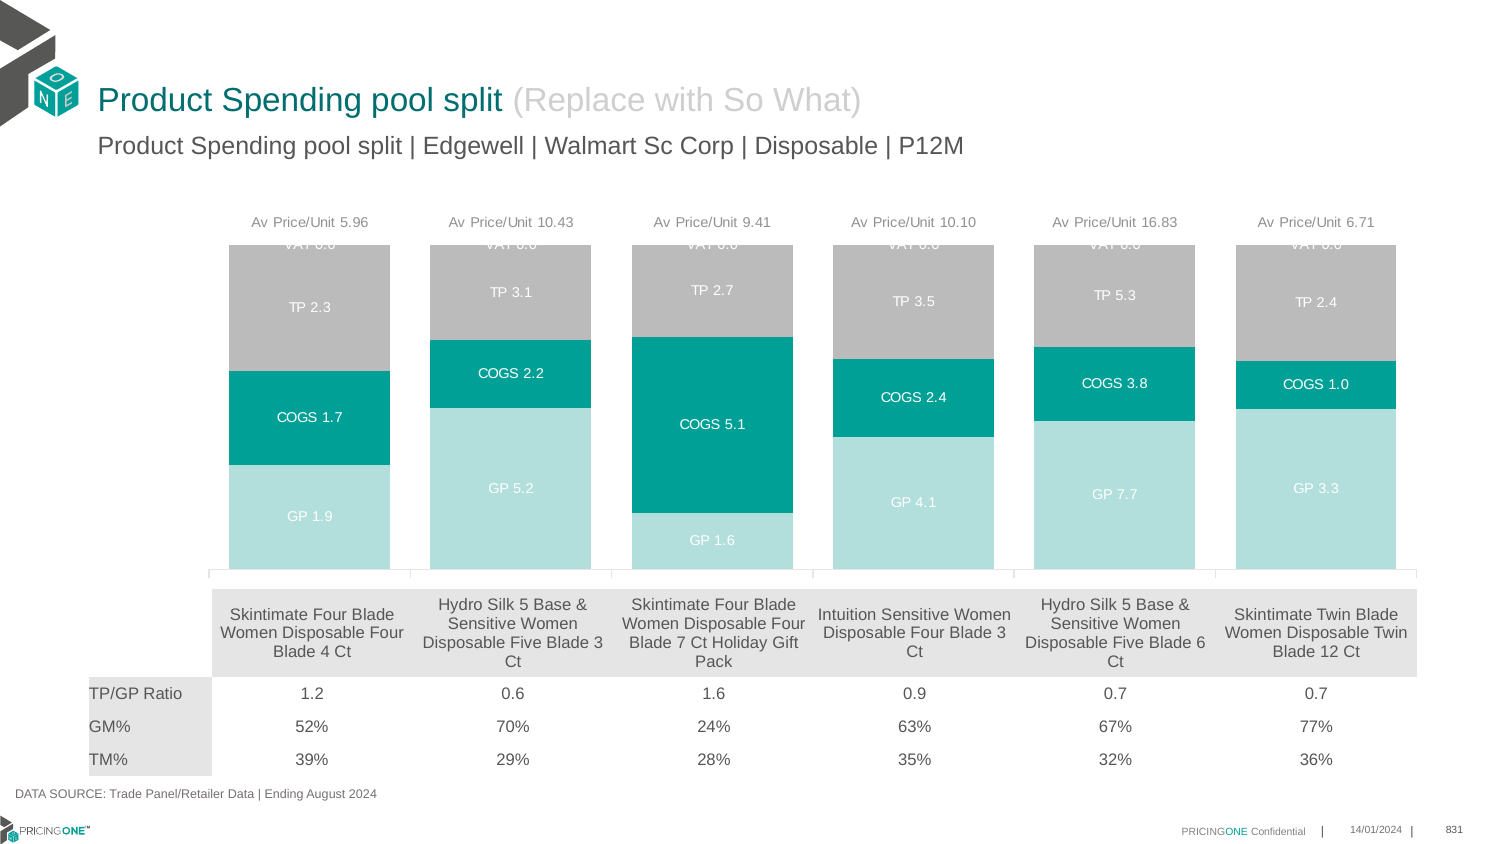

# Product Spending pool split (Replace with So What)
Product Spending pool split | Edgewell | Walmart Sc Corp | Disposable | P12M

### Chart

| Category | GP | COGS | TP | VAT |
|---|---|---|---|---|
| Av Price/Unit 5.96 | 1.9156526686425006 | 1.7441532550599081 | 2.3174075301230257 | 0.0 |
| Av Price/Unit 10.43 | 5.188275021776161 | 2.177441149684488 | 3.068456915140721 | 0.0 |
| Av Price/Unit 9.41 | 1.639 | 5.1231 | 2.688500402754644 | 0.0 |
| Av Price/Unit 10.10 | 4.122226288899211 | 2.430150572622918 | 3.547471493596974 | 0.0 |
| Av Price/Unit 16.83 | 7.693307209812873 | 3.8305698992926094 | 5.304188542356341 | 0.0 |
| Av Price/Unit 6.71 | 3.3168 | 0.992 | 2.396409489051095 | 0.0 |
|  | Skintimate Four Blade Women Disposable Four Blade 4 Ct | Hydro Silk 5 Base & Sensitive Women Disposable Five Blade 3 Ct | Skintimate Four Blade Women Disposable Four Blade 7 Ct Holiday Gift Pack | Intuition Sensitive Women Disposable Four Blade 3 Ct | Hydro Silk 5 Base & Sensitive Women Disposable Five Blade 6 Ct | Skintimate Twin Blade Women Disposable Twin Blade 12 Ct |
| --- | --- | --- | --- | --- | --- | --- |
| TP/GP Ratio | 1.2 | 0.6 | 1.6 | 0.9 | 0.7 | 0.7 |
| GM% | 52% | 70% | 24% | 63% | 67% | 77% |
| TM% | 39% | 29% | 28% | 35% | 32% | 36% |
DATA SOURCE: Trade Panel/Retailer Data | Ending August 2024

14/01/2024
831